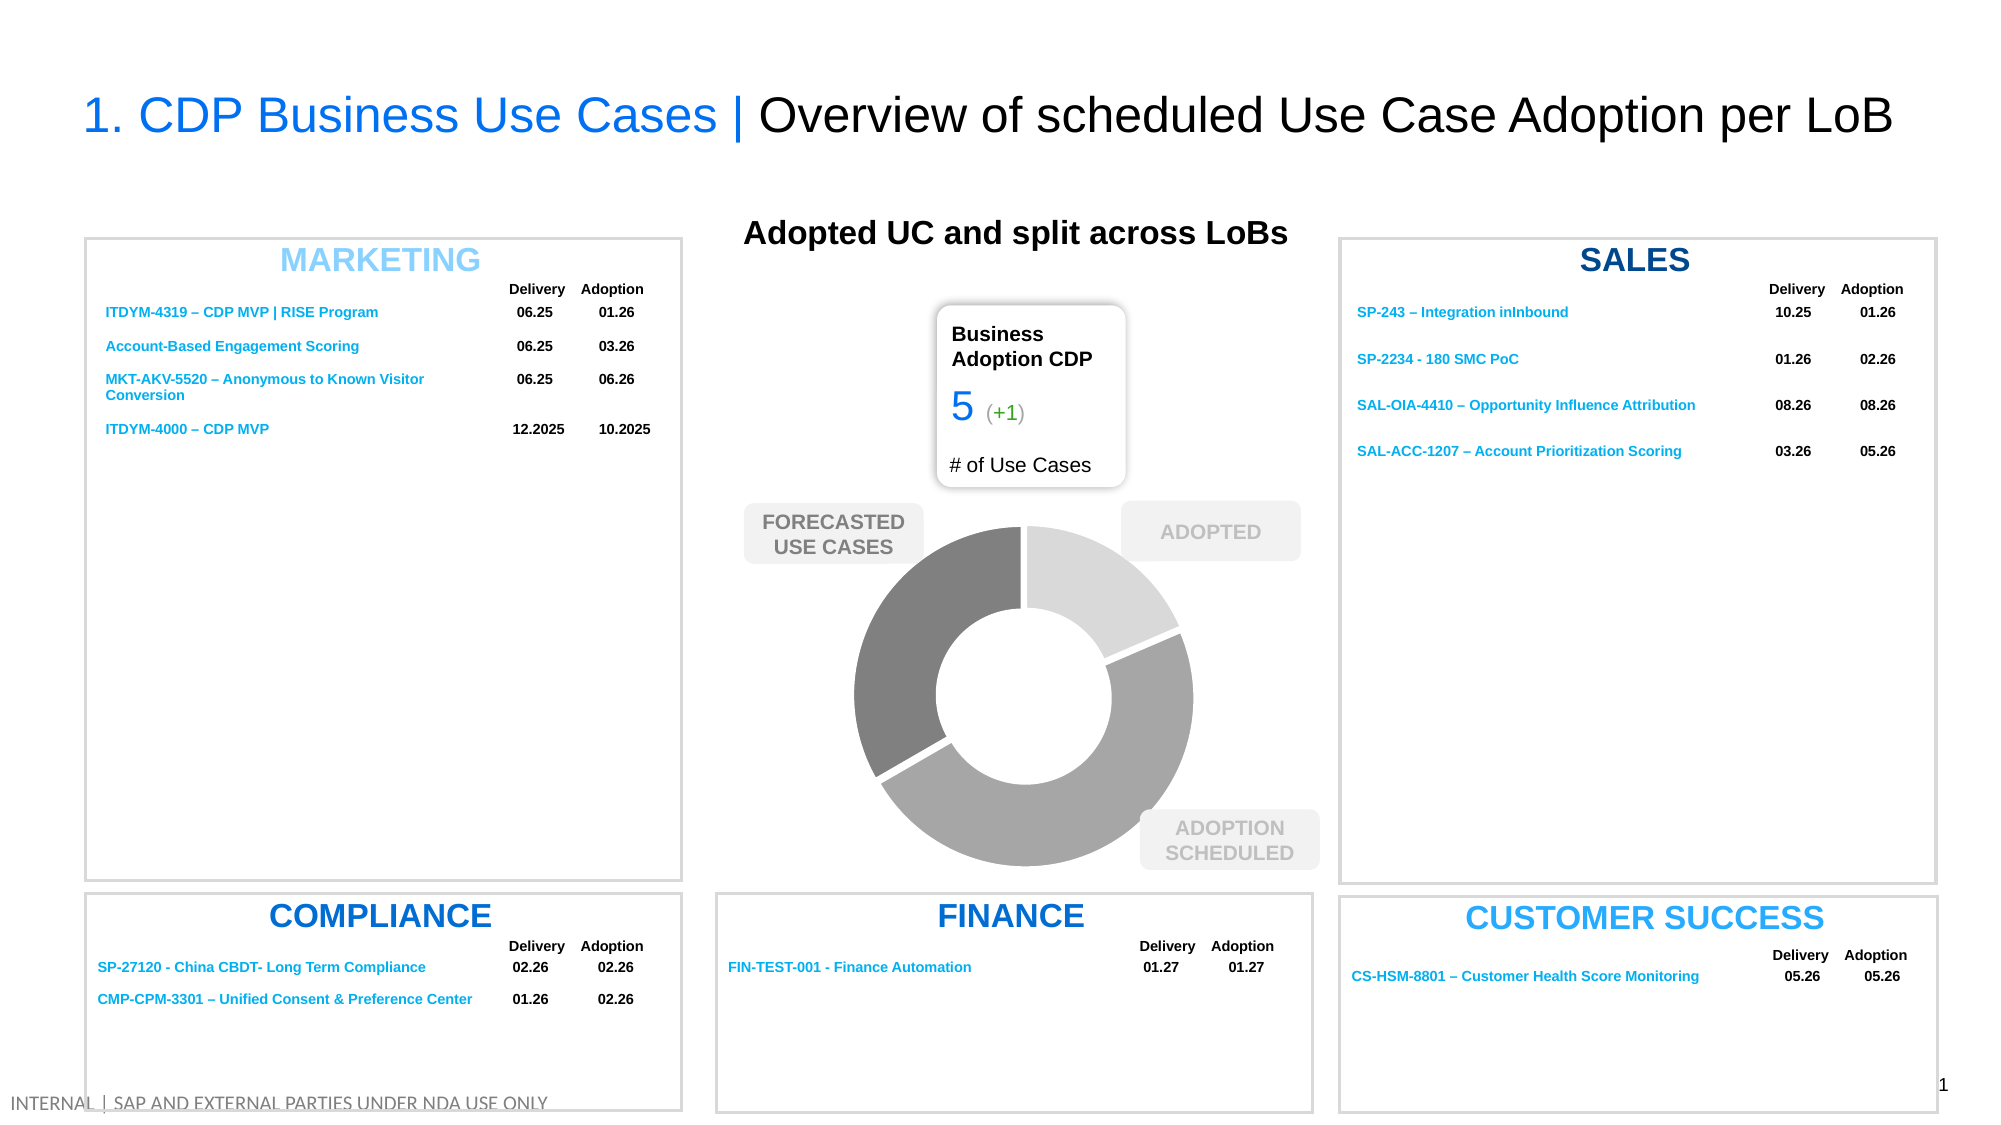

# 1. CDP Business Use Cases | Overview of scheduled Use Case Adoption per LoB
Adopted UC and split across LoBs
SALES

MARKETING
Delivery    Adoption
Delivery    Adoption

| ITDYM-4319 – CDP MVP | RISE Program | 06.25 | 01.26 |
| --- | --- | --- |
| Account-Based Engagement Scoring | 06.25 | 03.26 |
| MKT-AKV-5520 – Anonymous to Known Visitor Conversion | 06.25 | 06.26 |
| ITDYM-4000 – CDP MVP | 12.2025 | 10.2025 |
|  |  |  |
|  |  |  |
|  |  |  |
|  |  |  |
|  |  |  |
|  |  |  |
|  |  |  |
|  |  |  |
| SP-243 – Integration inInbound | 10.25 | 01.26 |
| --- | --- | --- |
| SP-2234 - 180 SMC PoC | 01.26 | 02.26 |
| SAL-OIA-4410 – Opportunity Influence Attribution | 08.26 | 08.26 |
| SAL-ACC-1207 – Account Prioritization Scoring | 03.26 | 05.26 |
|  |  |  |
|  |  |  |
|  |  |  |
|  |  |  |
|  |  |  |
|  |  |  |
|  |  |  |
|  |  |  |

Business Adoption CDP
5 (+1)
# of Use Cases
ADOPTED
FORECASTED USE CASES

### Chart

| Category | Column2 |
|---|---|
|  | 5.0 |
|  | 13.0 |
|  | 9.0 |
|  |  |
| --- | --- |
ADOPTION
SCHEDULED

COMPLIANCE
FINANCE

CUSTOMER SUCCESS
Delivery    Adoption
Delivery    Adoption
Delivery    Adoption
| SP-27120 - China CBDT- Long Term Compliance | 02.26 | 02.26 |
| --- | --- | --- |
| CMP-CPM-3301 – Unified Consent & Preference Center | 01.26 | 02.26 |
|  |  |  |
| FIN-TEST-001 - Finance Automation | 01.27 | 01.27 |
| --- | --- | --- |
|  |  |  |
|  |  |  |
| CS-HSM-8801 – Customer Health Score Monitoring | 05.26 | 05.26 |
| --- | --- | --- |
|  |  |  |
|  |  |  |